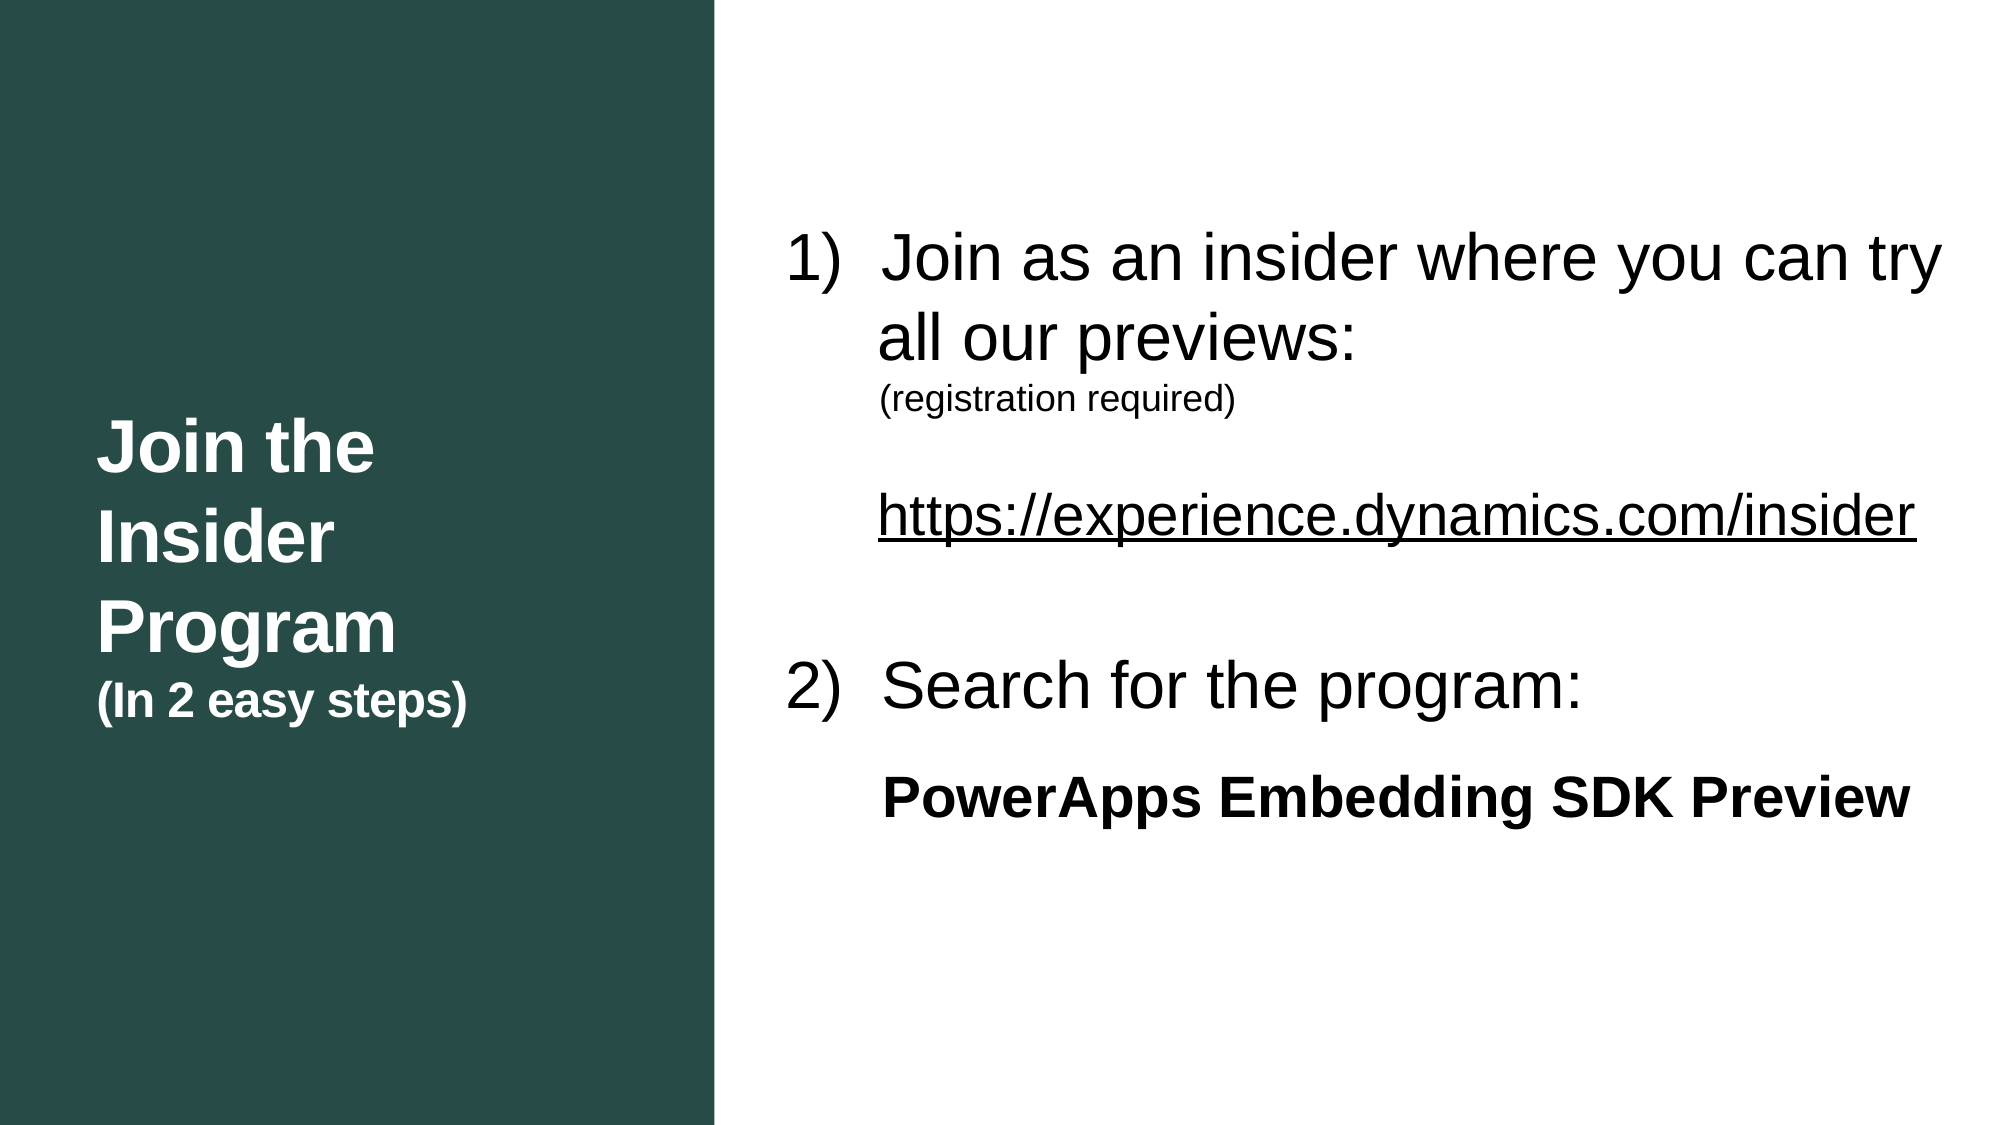

1)  Join as an insider where you can try
     all our previews:
         (registration required)
     https://experience.dynamics.com/insider
2)  Search for the program:
      PowerApps Embedding SDK Preview

# Join the Insider Program (In 2 easy steps)